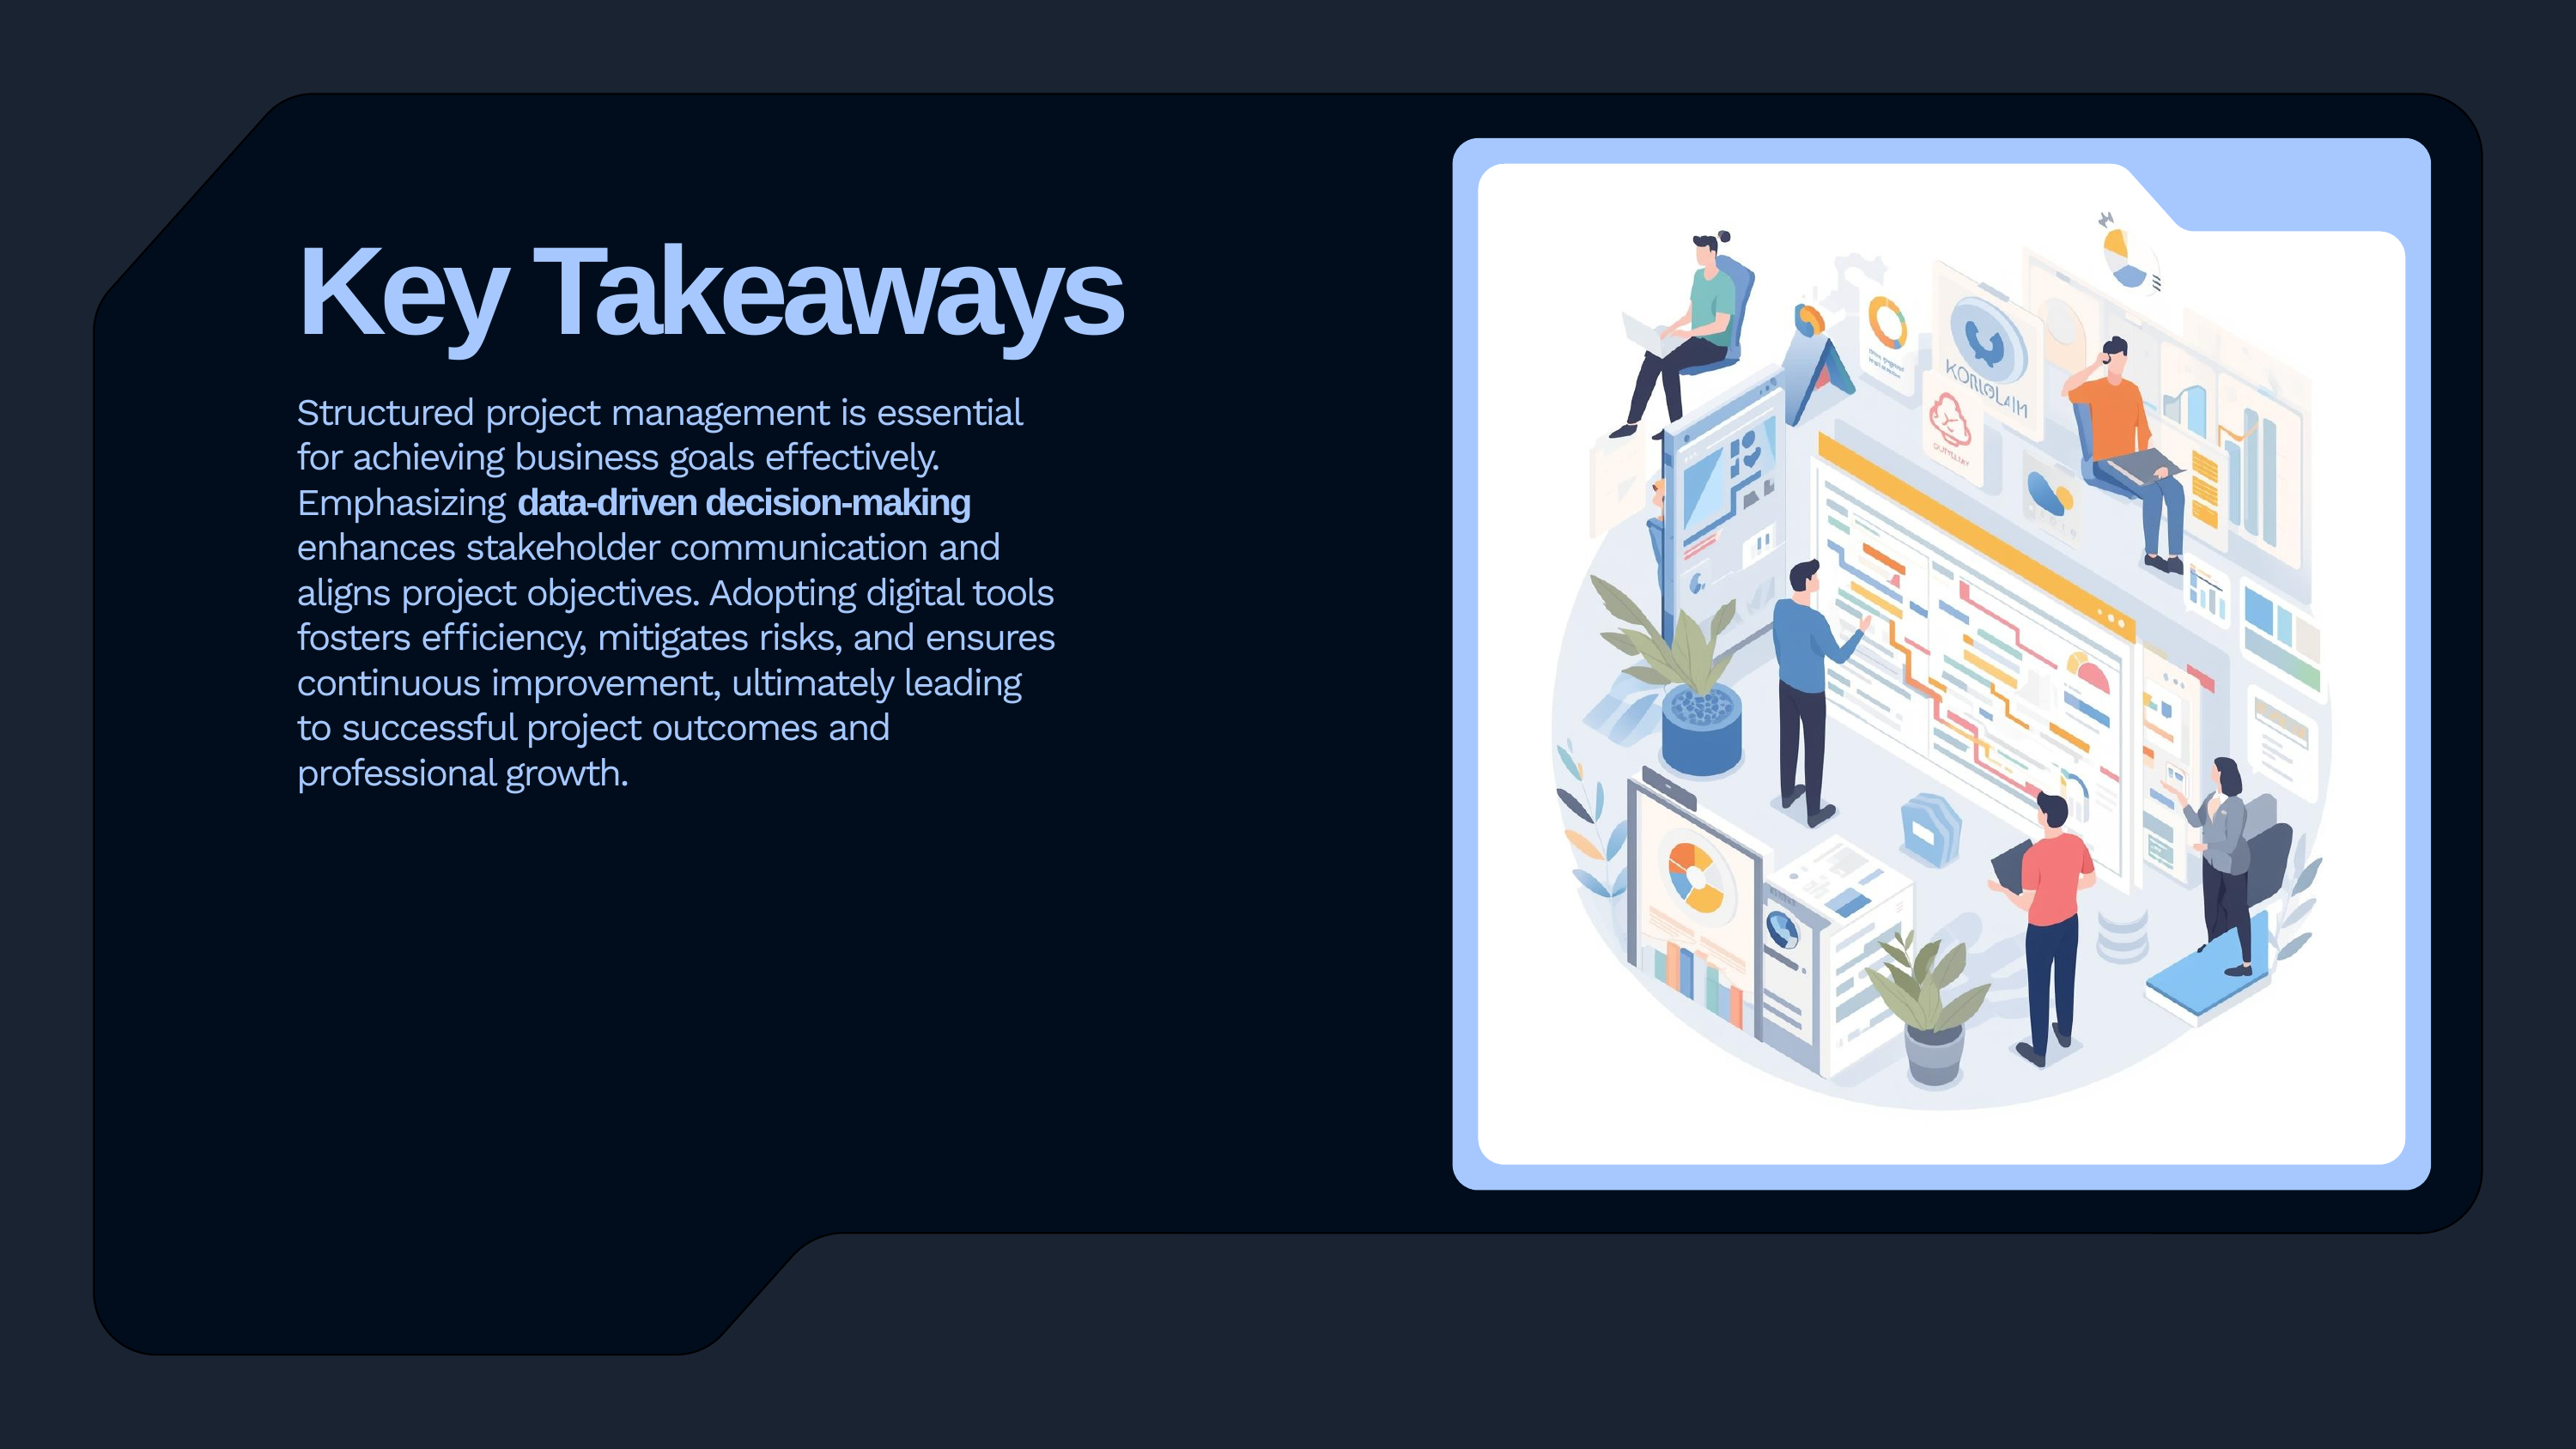

Key Takeaways
Structured project management is essential for achieving business goals effectively. Emphasizing data-driven decision-making enhances stakeholder communication and aligns project objectives. Adopting digital tools fosters efficiency, mitigates risks, and ensures continuous improvement, ultimately leading to successful project outcomes and professional growth.